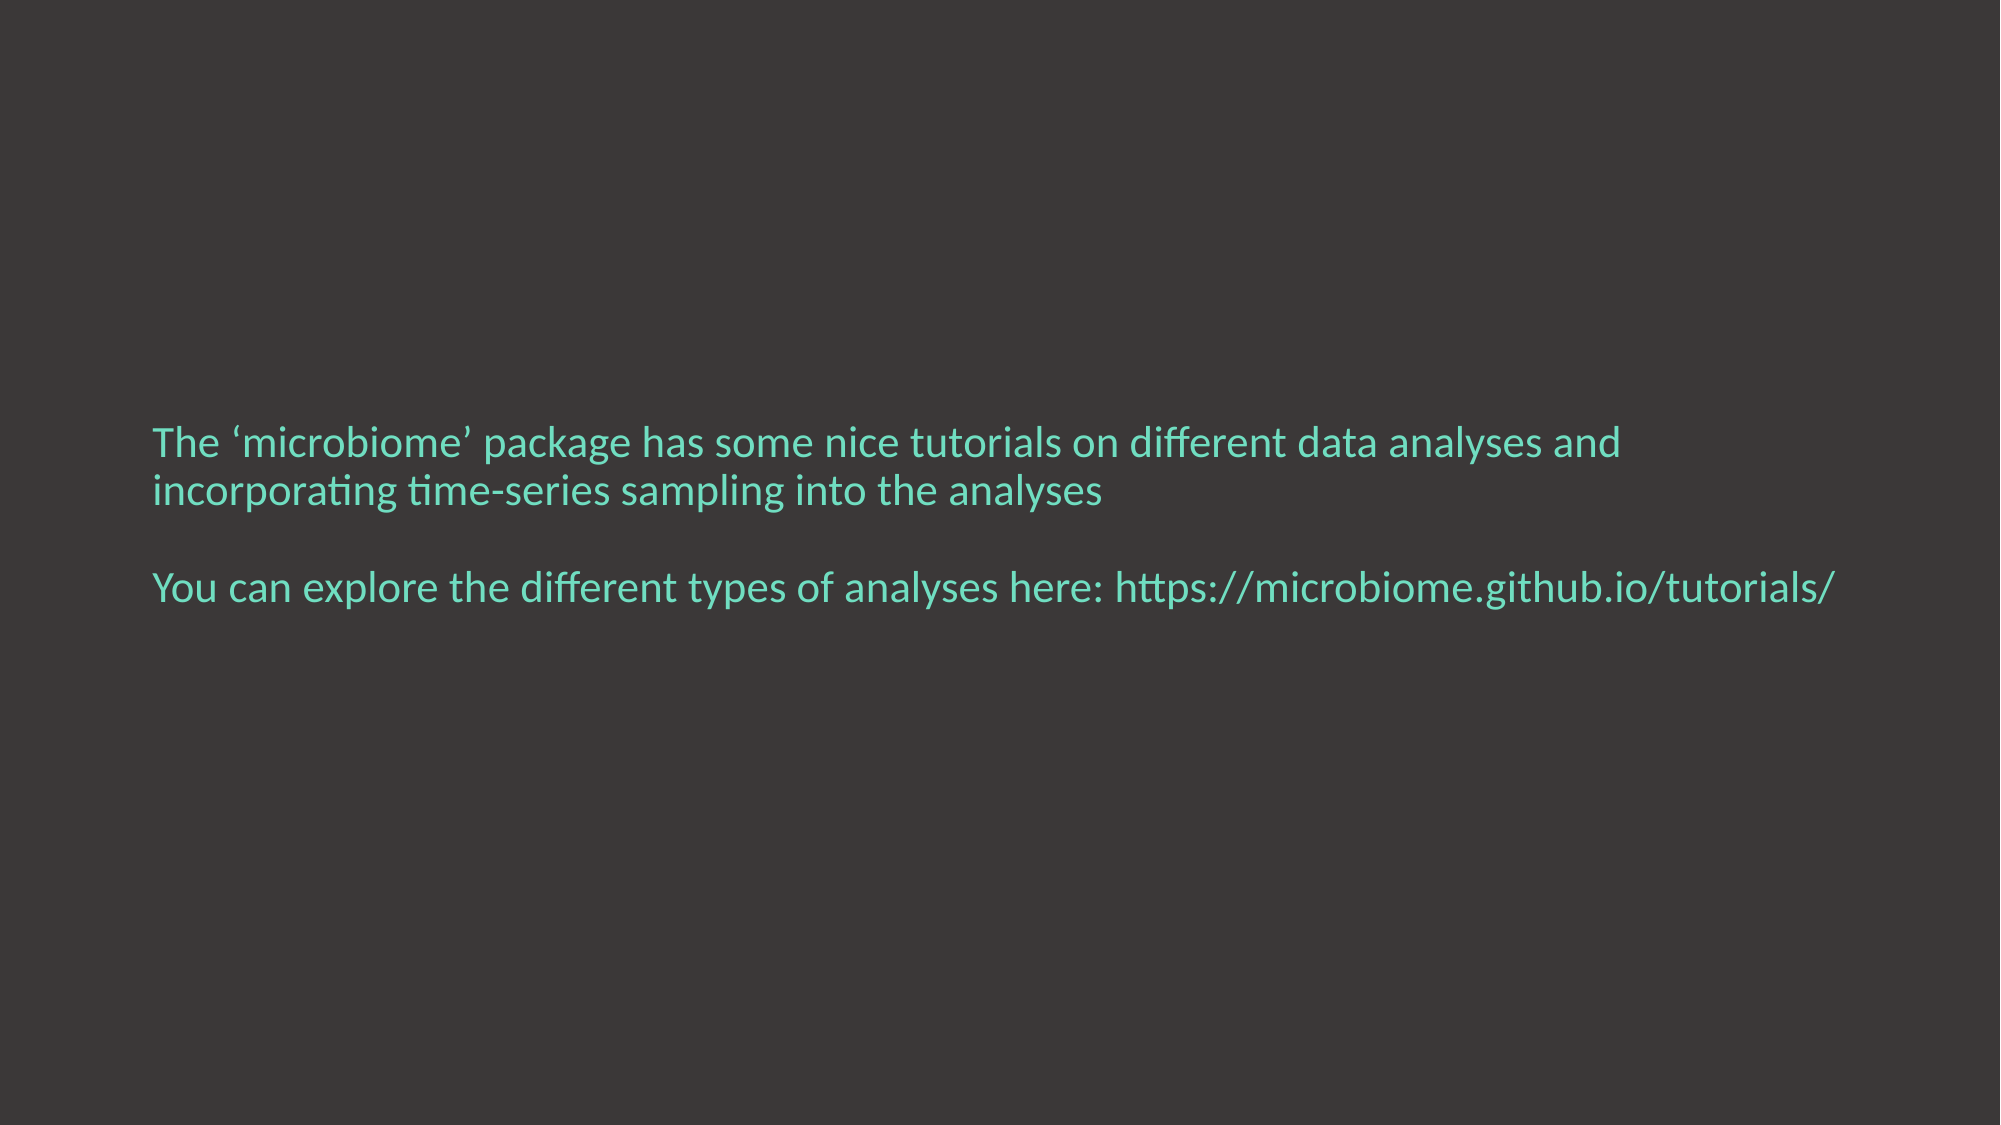

# The ‘microbiome’ package has some nice tutorials on different data analyses and incorporating time-series sampling into the analyses You can explore the different types of analyses here: https://microbiome.github.io/tutorials/